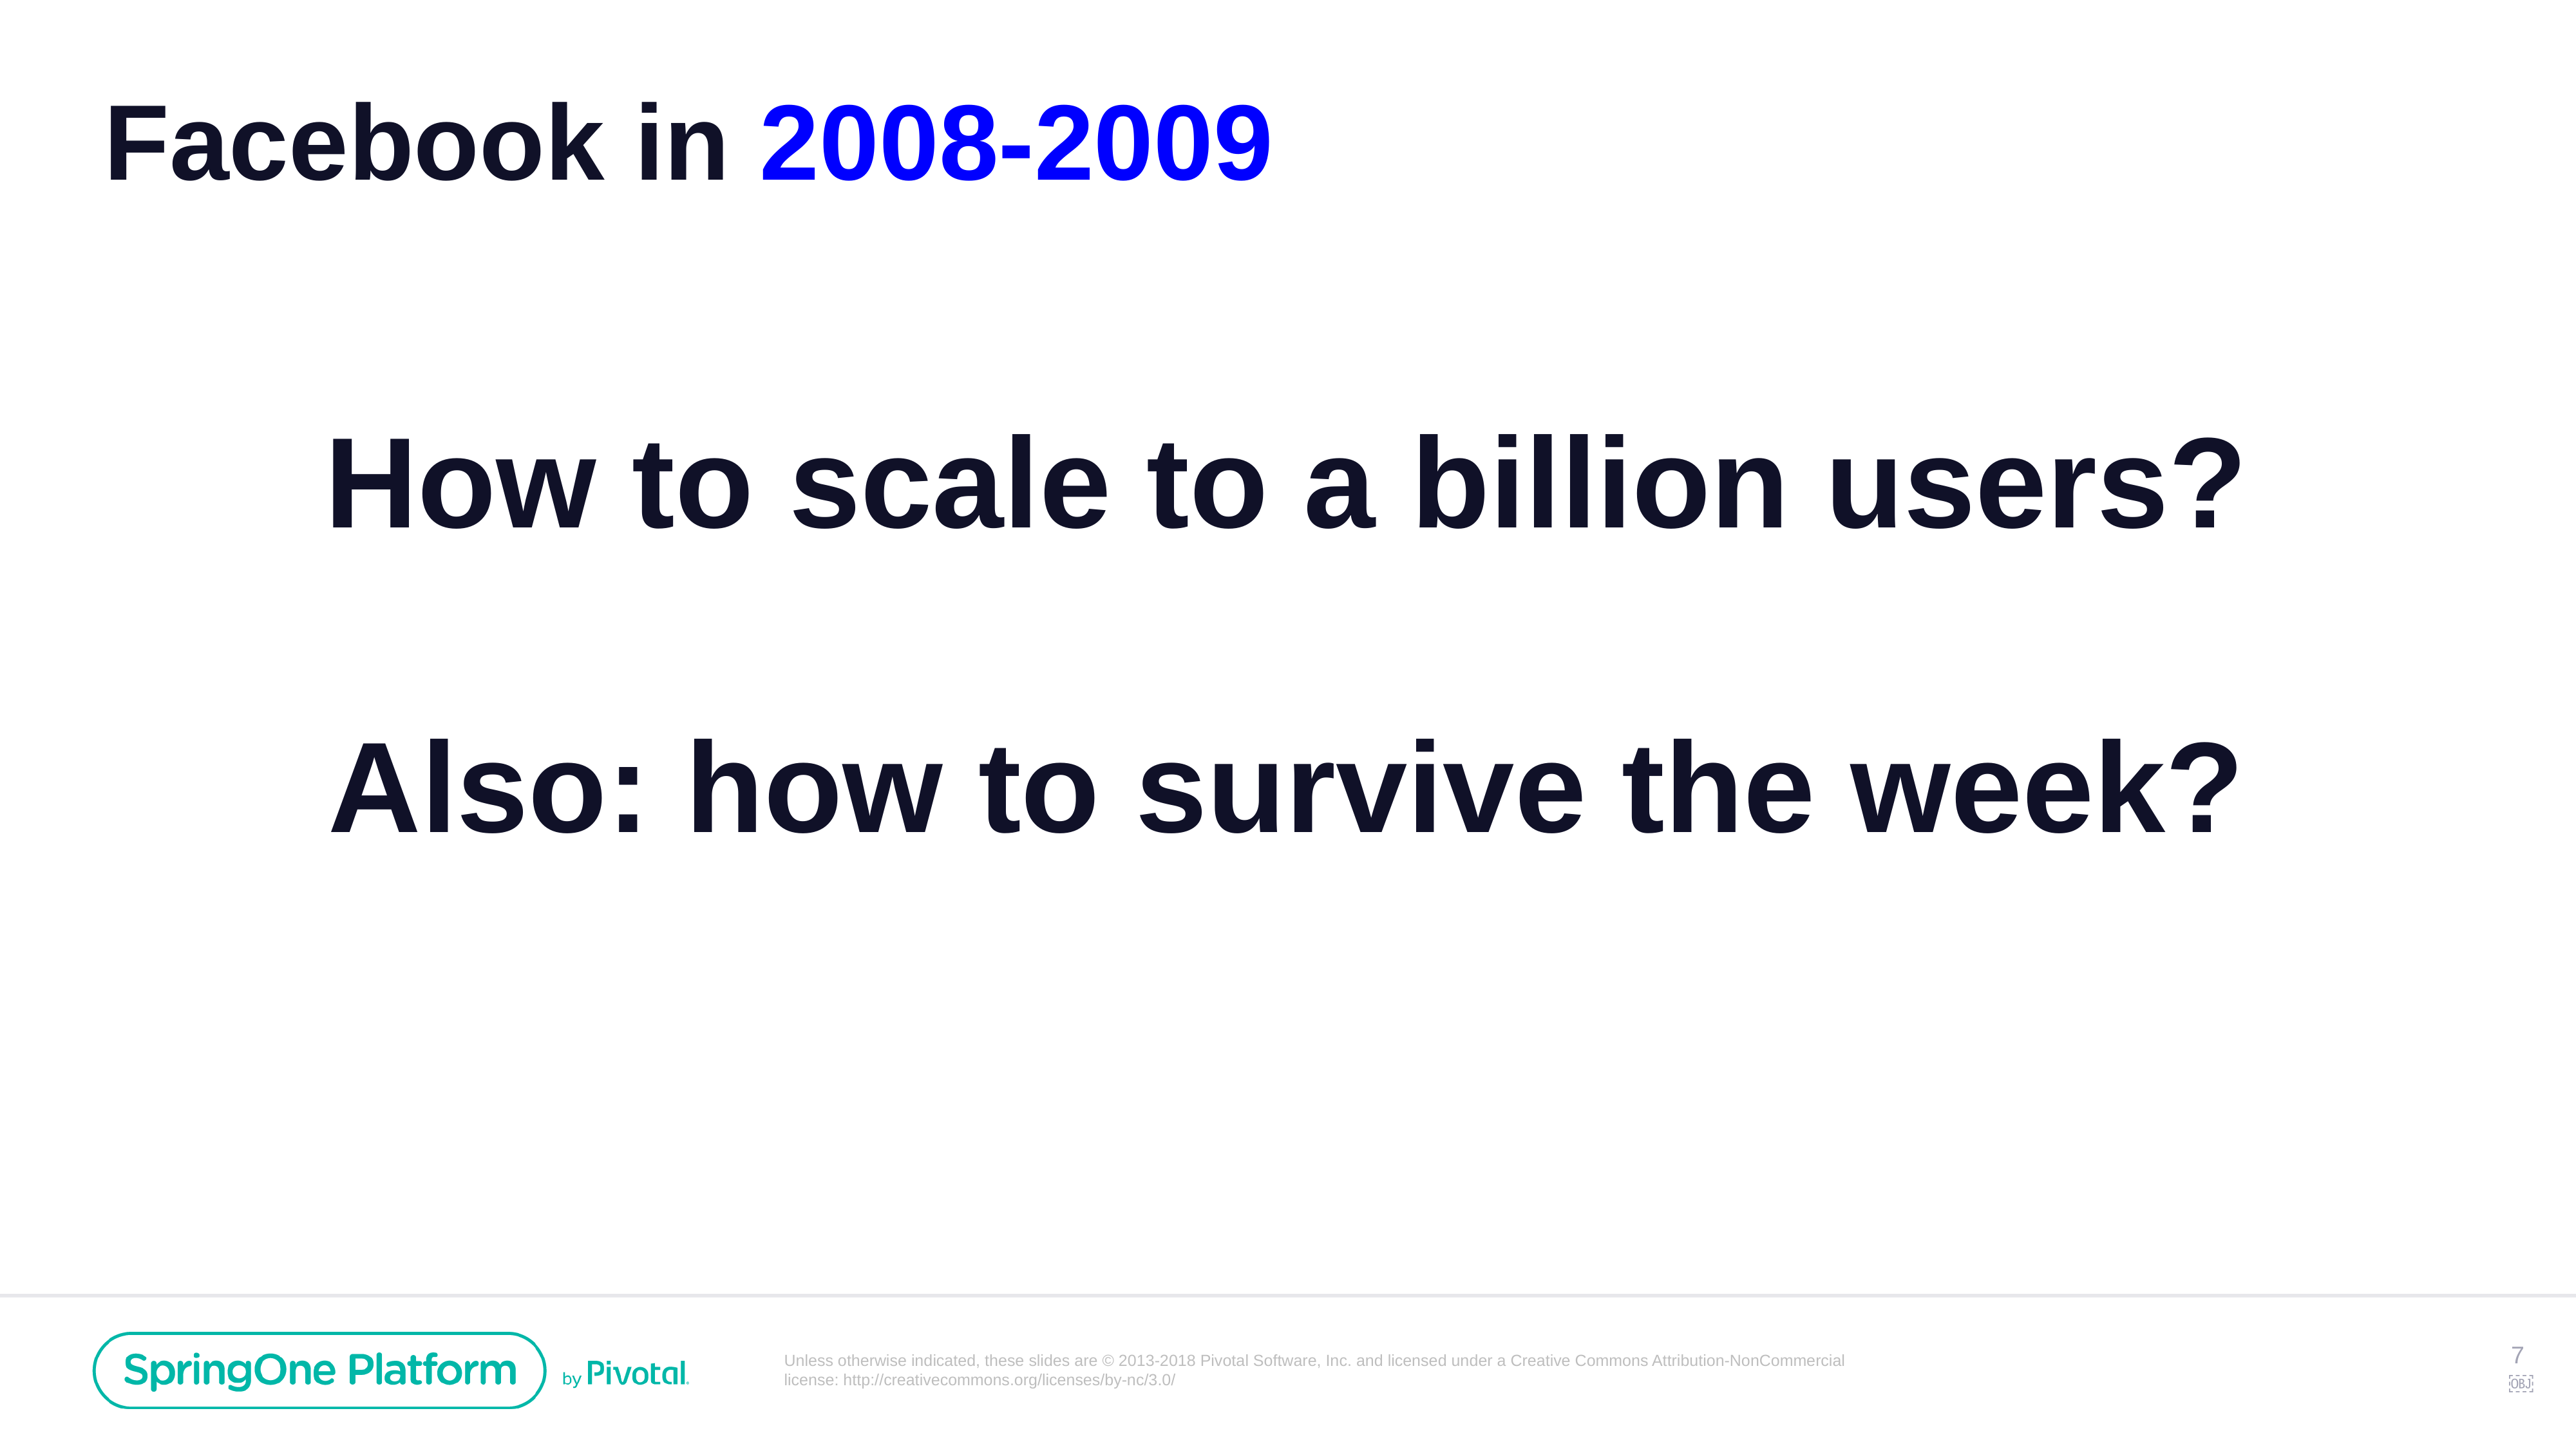

# Facebook in 2008-2009
How to scale to a billion users?
Also: how to survive the week?
7￼